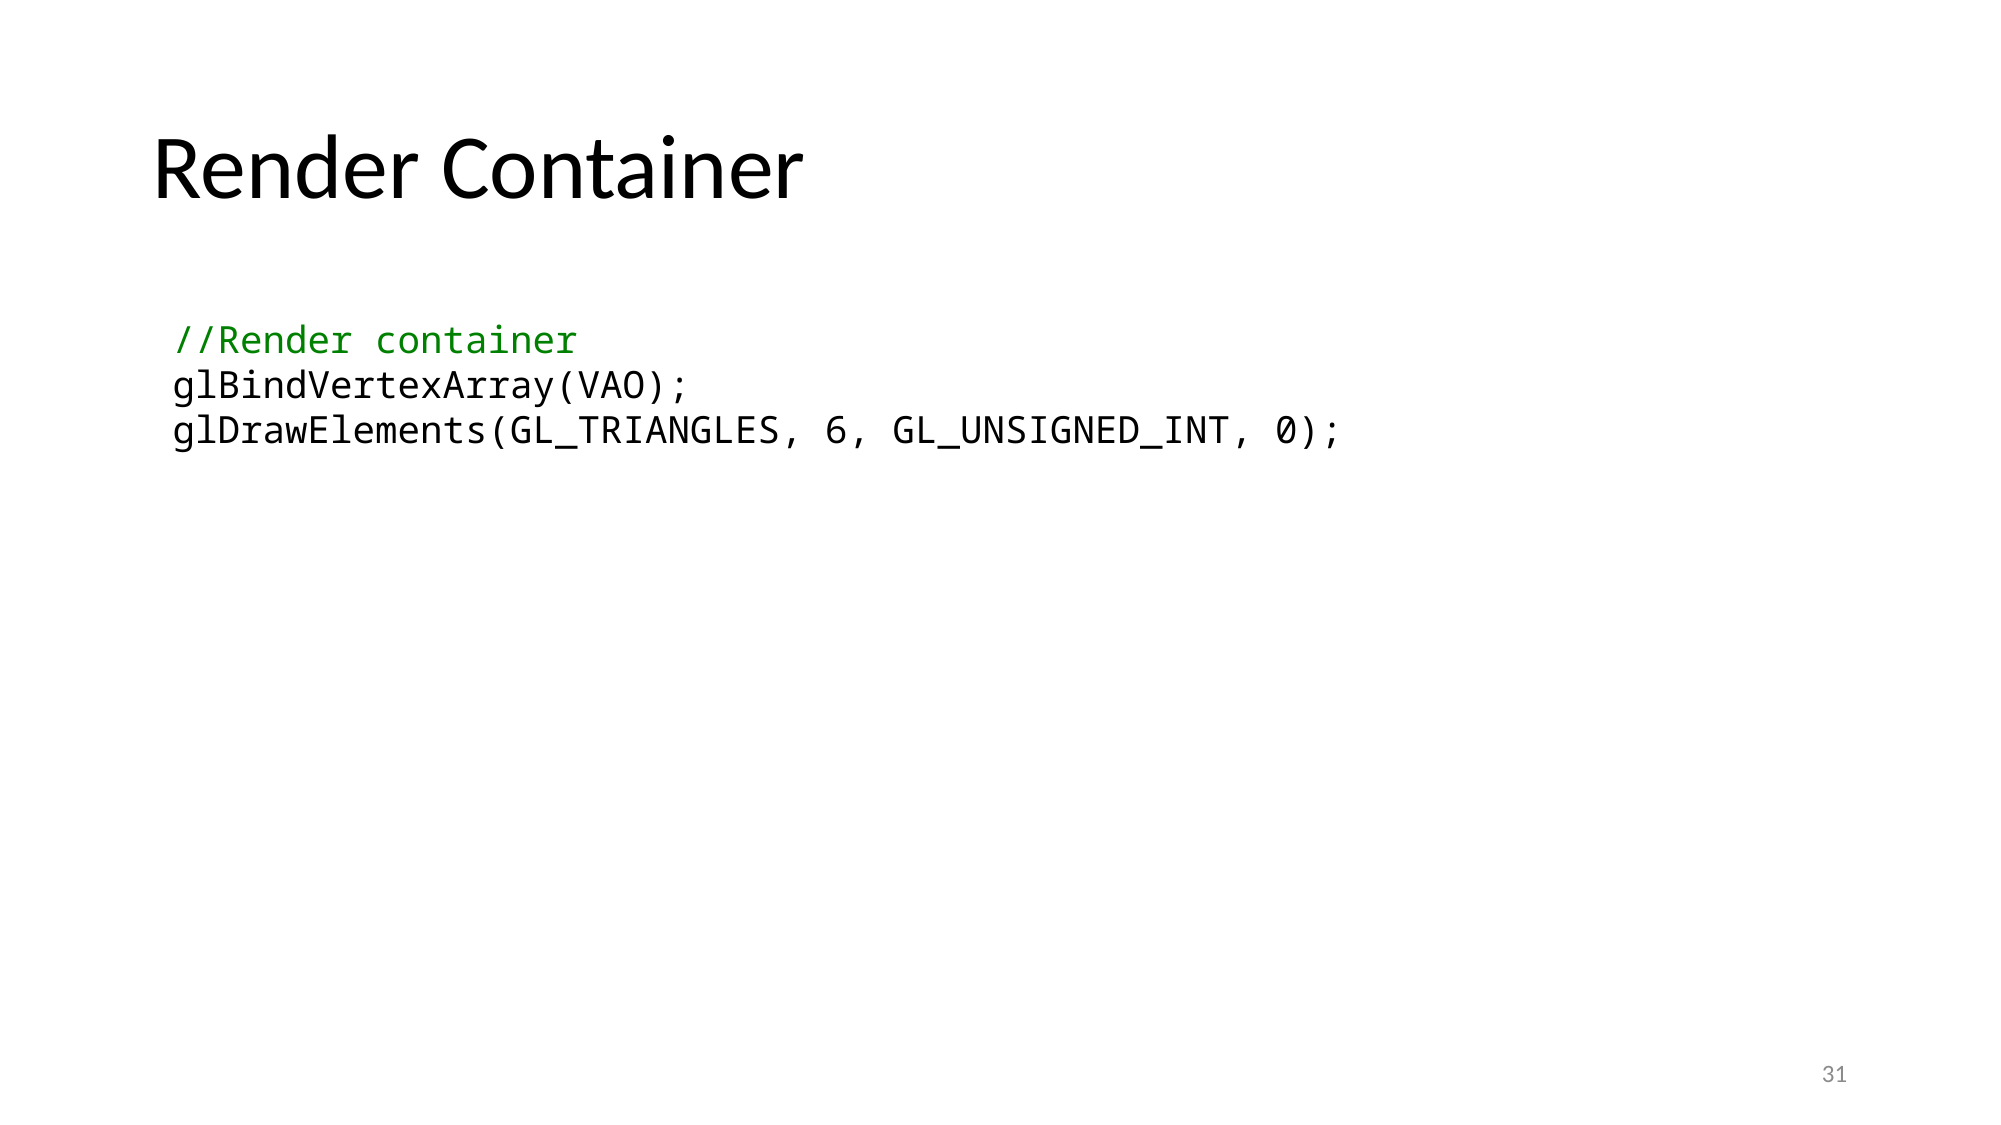

# Render Container
//Render container
glBindVertexArray(VAO);
glDrawElements(GL_TRIANGLES, 6, GL_UNSIGNED_INT, 0);
31